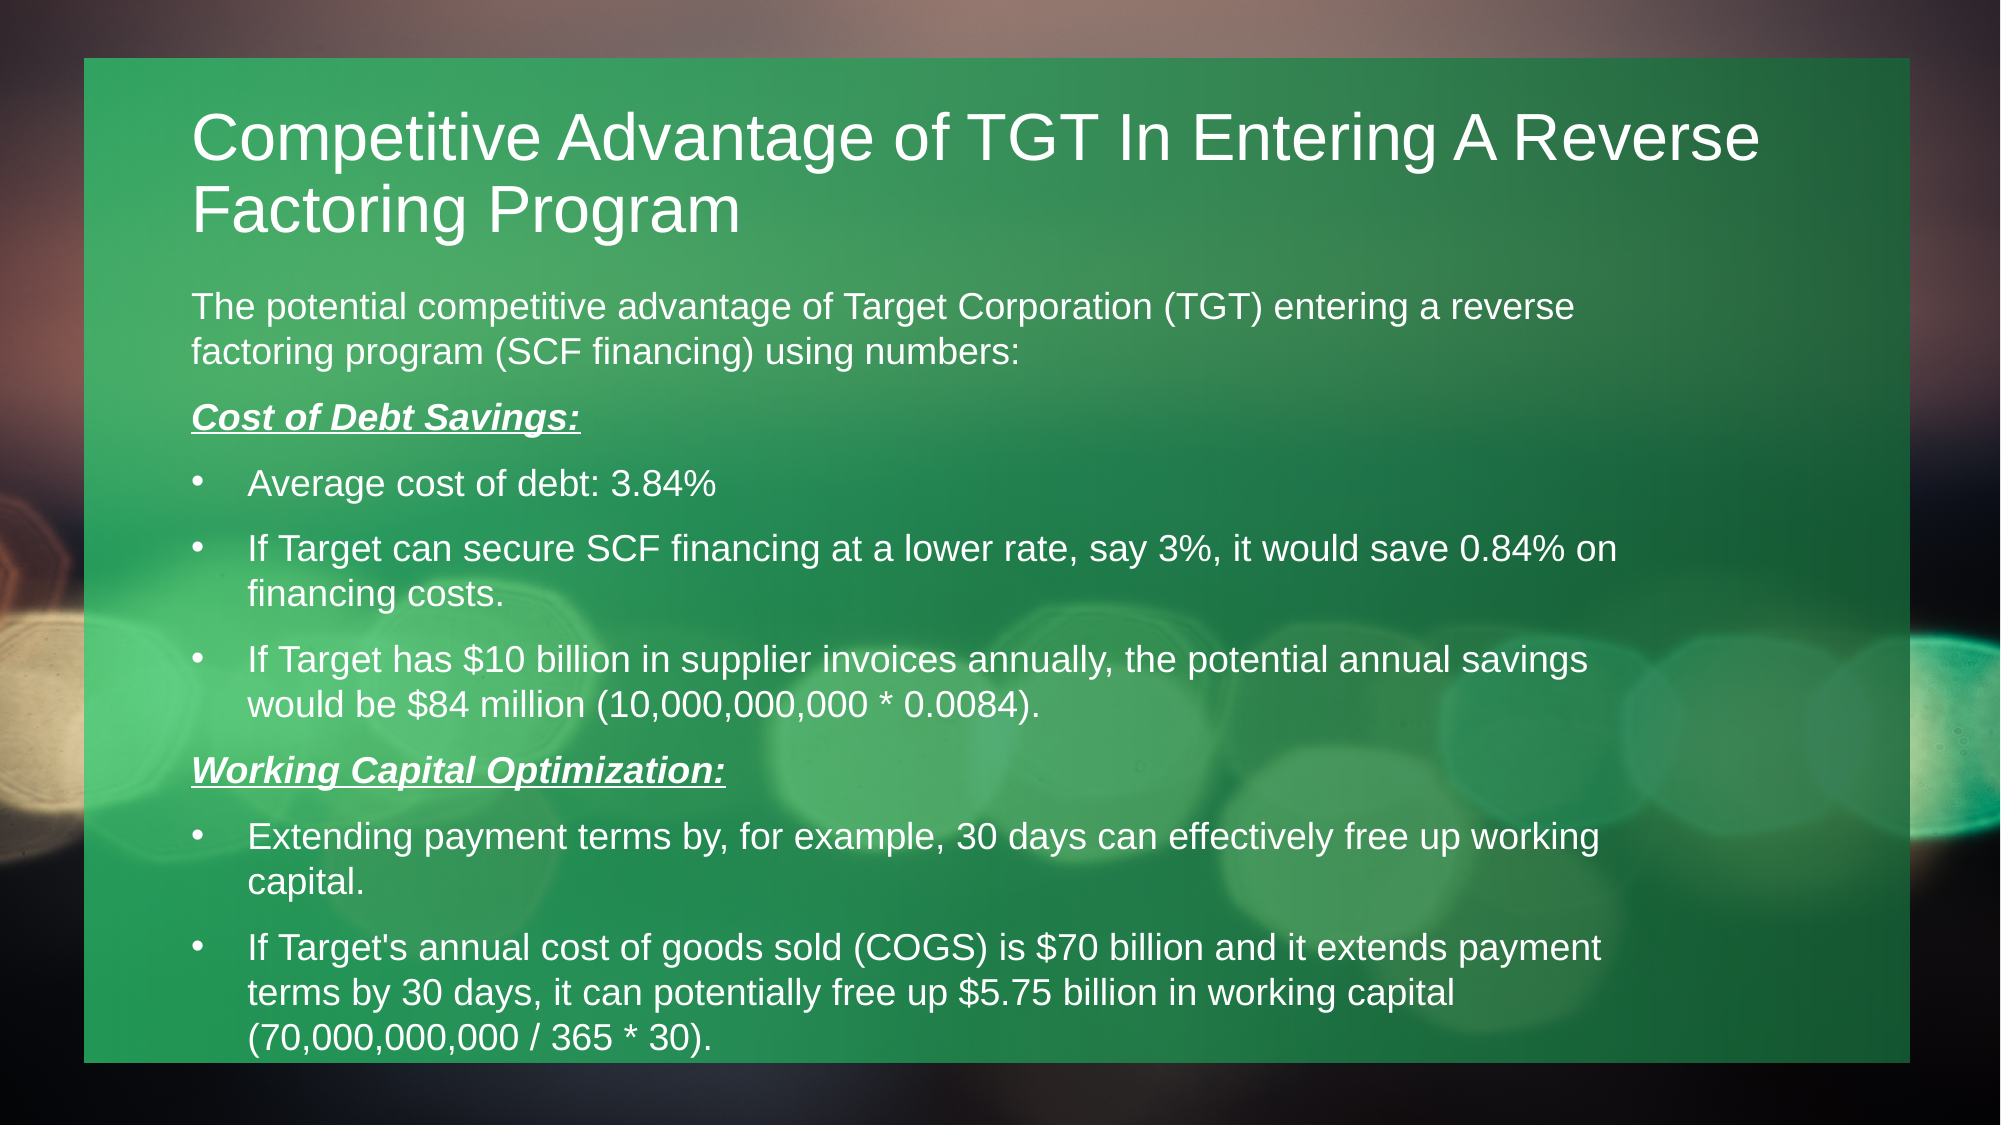

# Competitive Advantage of TGT In Entering A Reverse Factoring Program
The potential competitive advantage of Target Corporation (TGT) entering a reverse factoring program (SCF financing) using numbers:
Cost of Debt Savings:
Average cost of debt: 3.84%
If Target can secure SCF financing at a lower rate, say 3%, it would save 0.84% on financing costs.
If Target has $10 billion in supplier invoices annually, the potential annual savings would be $84 million (10,000,000,000 * 0.0084).
Working Capital Optimization:
Extending payment terms by, for example, 30 days can effectively free up working capital.
If Target's annual cost of goods sold (COGS) is $70 billion and it extends payment terms by 30 days, it can potentially free up $5.75 billion in working capital (70,000,000,000 / 365 * 30).